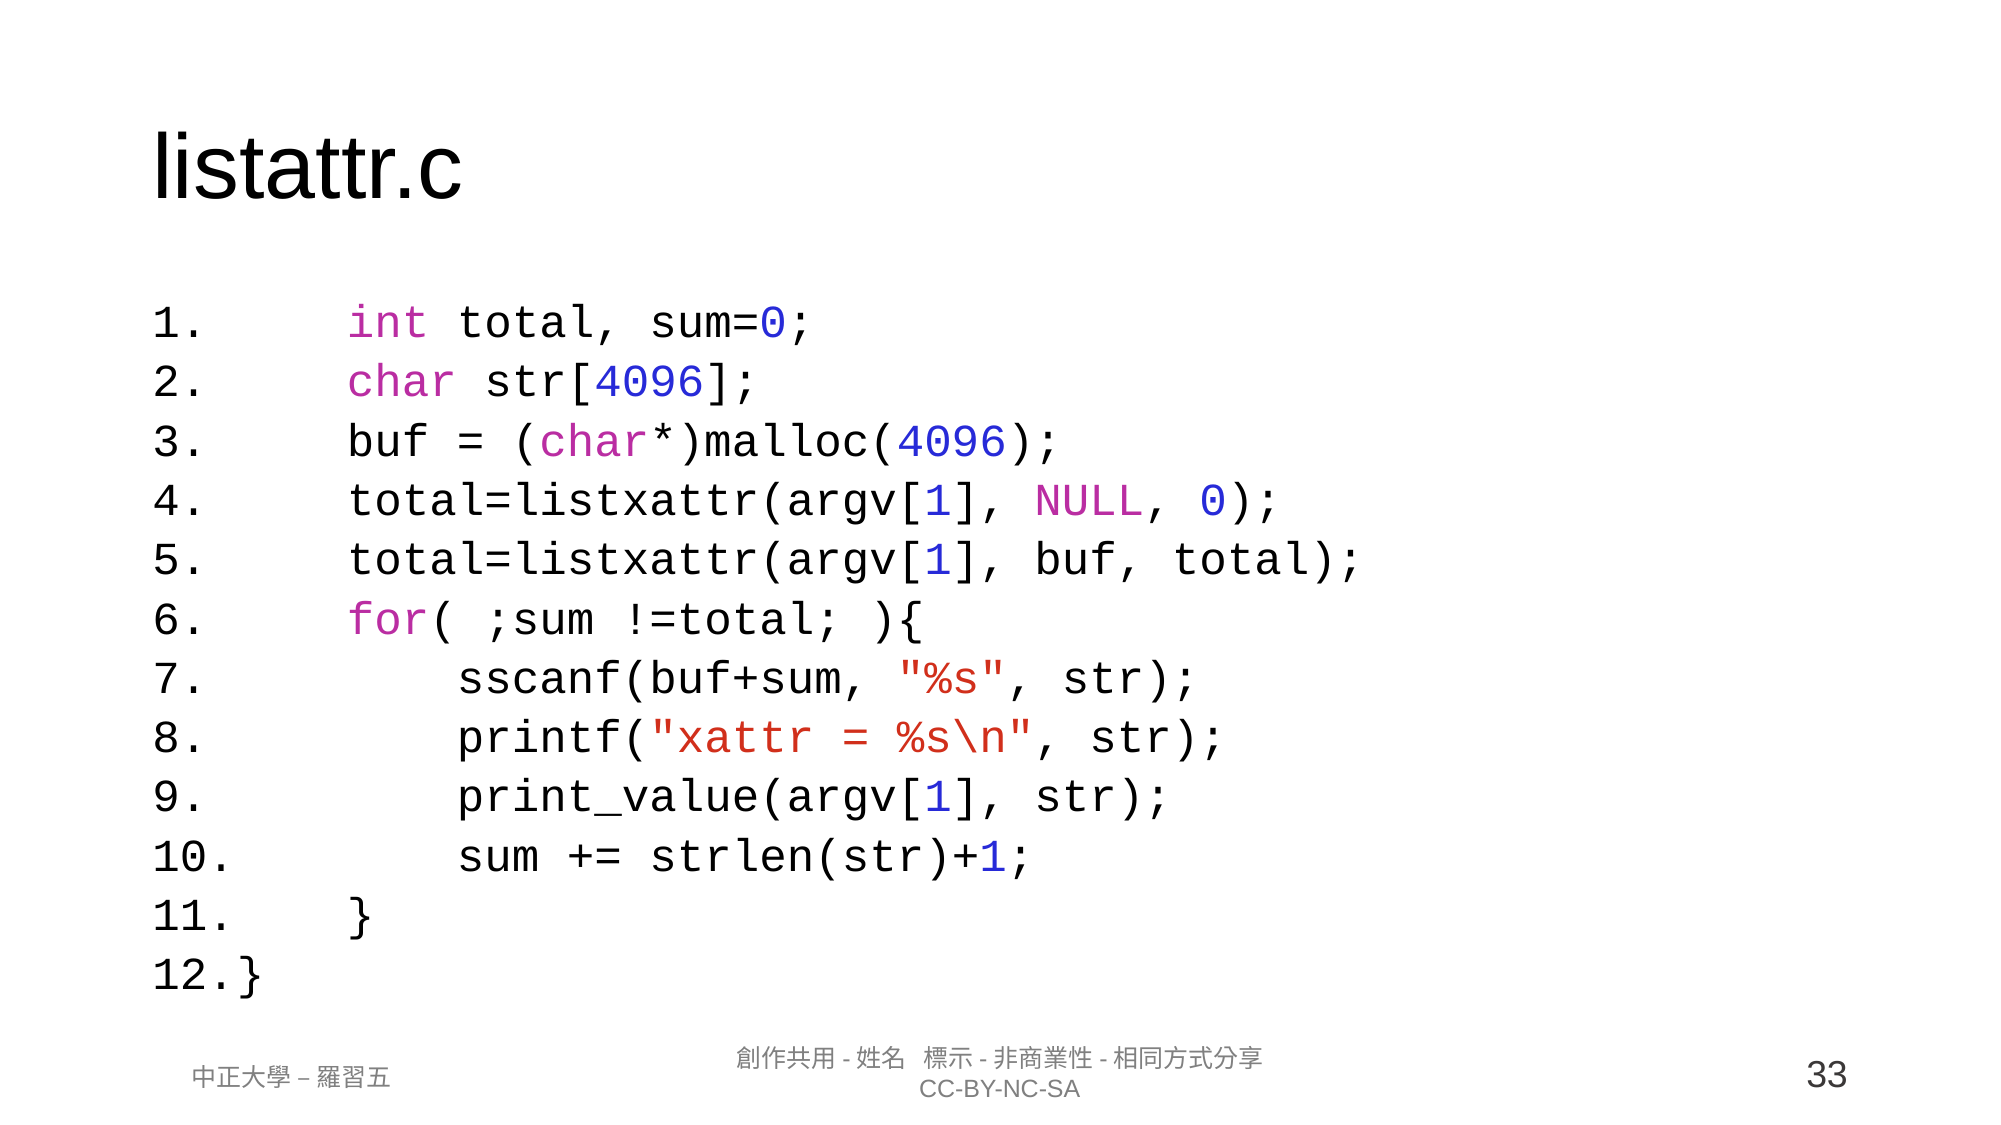

listattr.c
    int total, sum=0;
    char str[4096];
    buf = (char*)malloc(4096);
    total=listxattr(argv[1], NULL, 0);
    total=listxattr(argv[1], buf, total);
    for( ;sum !=total; ){
        sscanf(buf+sum, "%s", str);
        printf("xattr = %s\n", str);
        print_value(argv[1], str);
        sum += strlen(str)+1;
    }
}